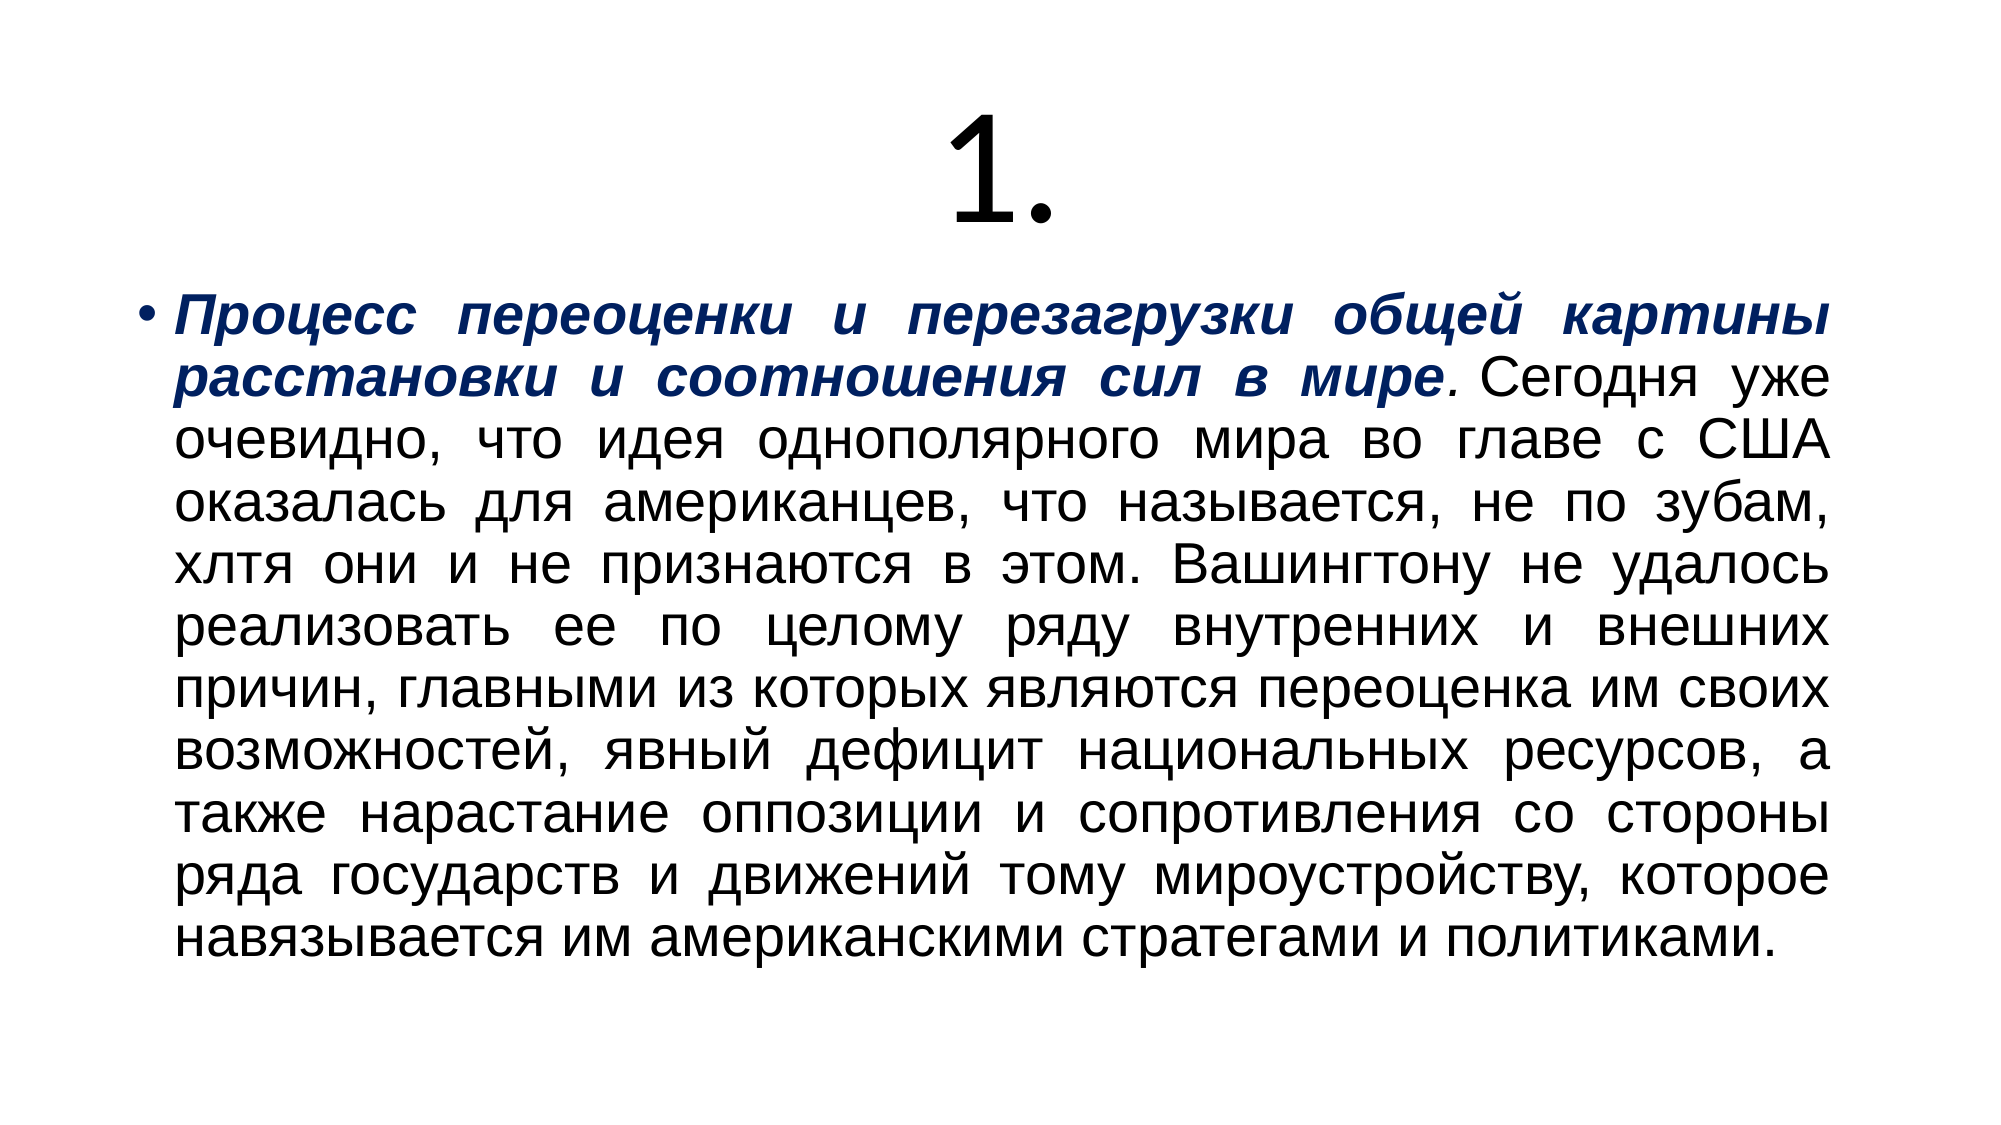

# 1.
Процесс переоценки и перезагрузки общей картины расстановки и соотношения сил в мире. Сегодня уже очевидно, что идея однополярного мира во главе с США оказалась для американцев, что называется, не по зубам, хлтя они и не признаются в этом. Вашингтону не удалось реализовать ее по целому ряду внутренних и внешних причин, главными из которых являются переоценка им своих возможностей, явный дефицит национальных ресурсов, а также нарастание оппозиции и сопротивления со стороны ряда государств и движений тому мироустройству, которое навязывается им американскими стратегами и политиками.